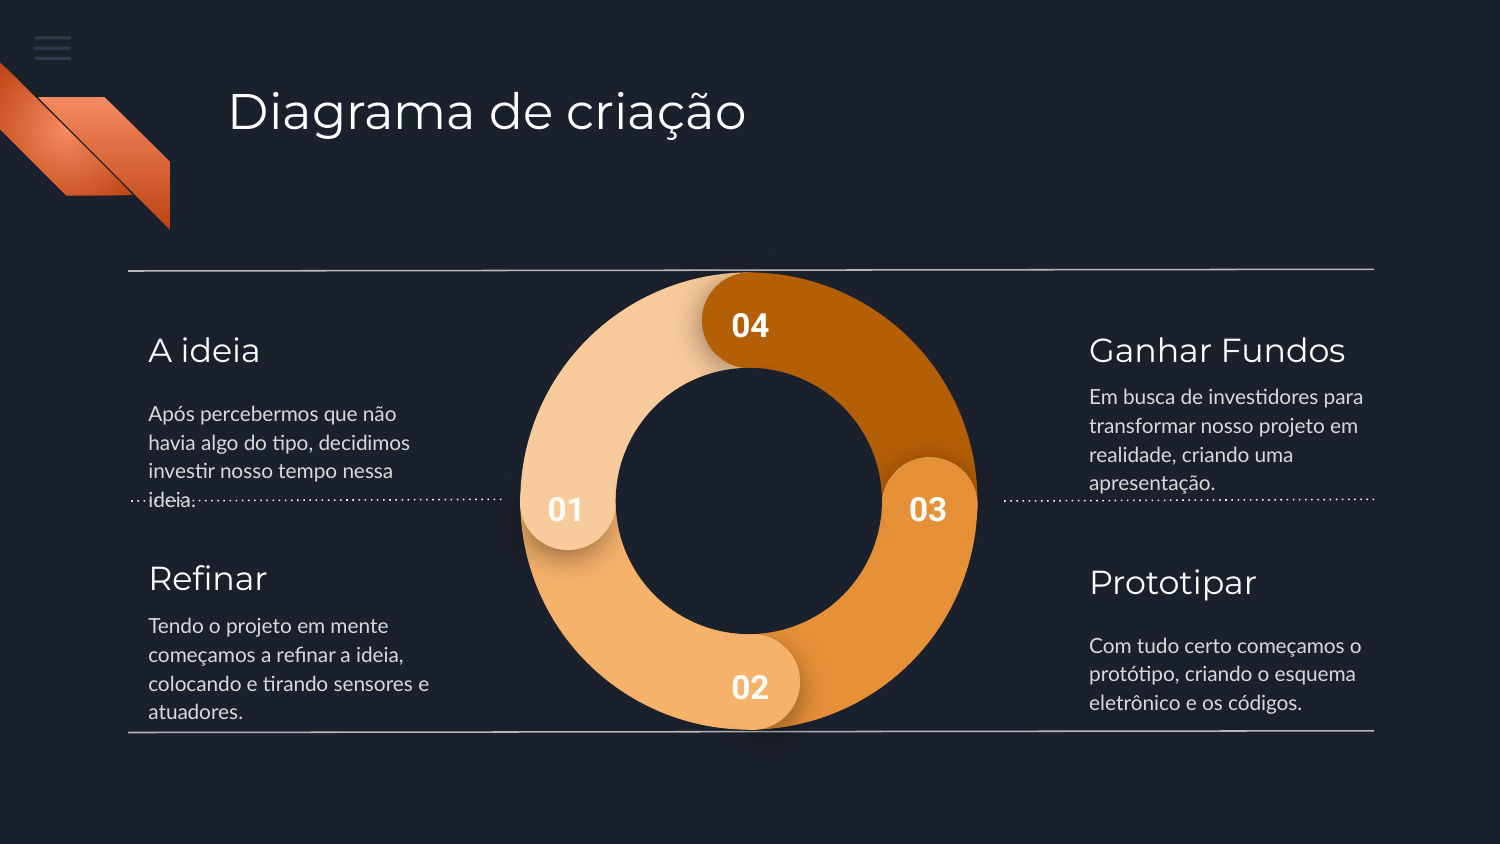

# Diagrama de criação

04
A ideia
Ganhar Fundos
Em busca de investidores para transformar nosso projeto em realidade, criando uma apresentação.

Após percebermos que não havia algo do tipo, decidimos investir nosso tempo nessa ideia.

01
03
Refinar
Prototipar
Tendo o projeto em mente começamos a refinar a ideia, colocando e tirando sensores e atuadores.
Com tudo certo começamos o protótipo, criando o esquema eletrônico e os códigos.

02